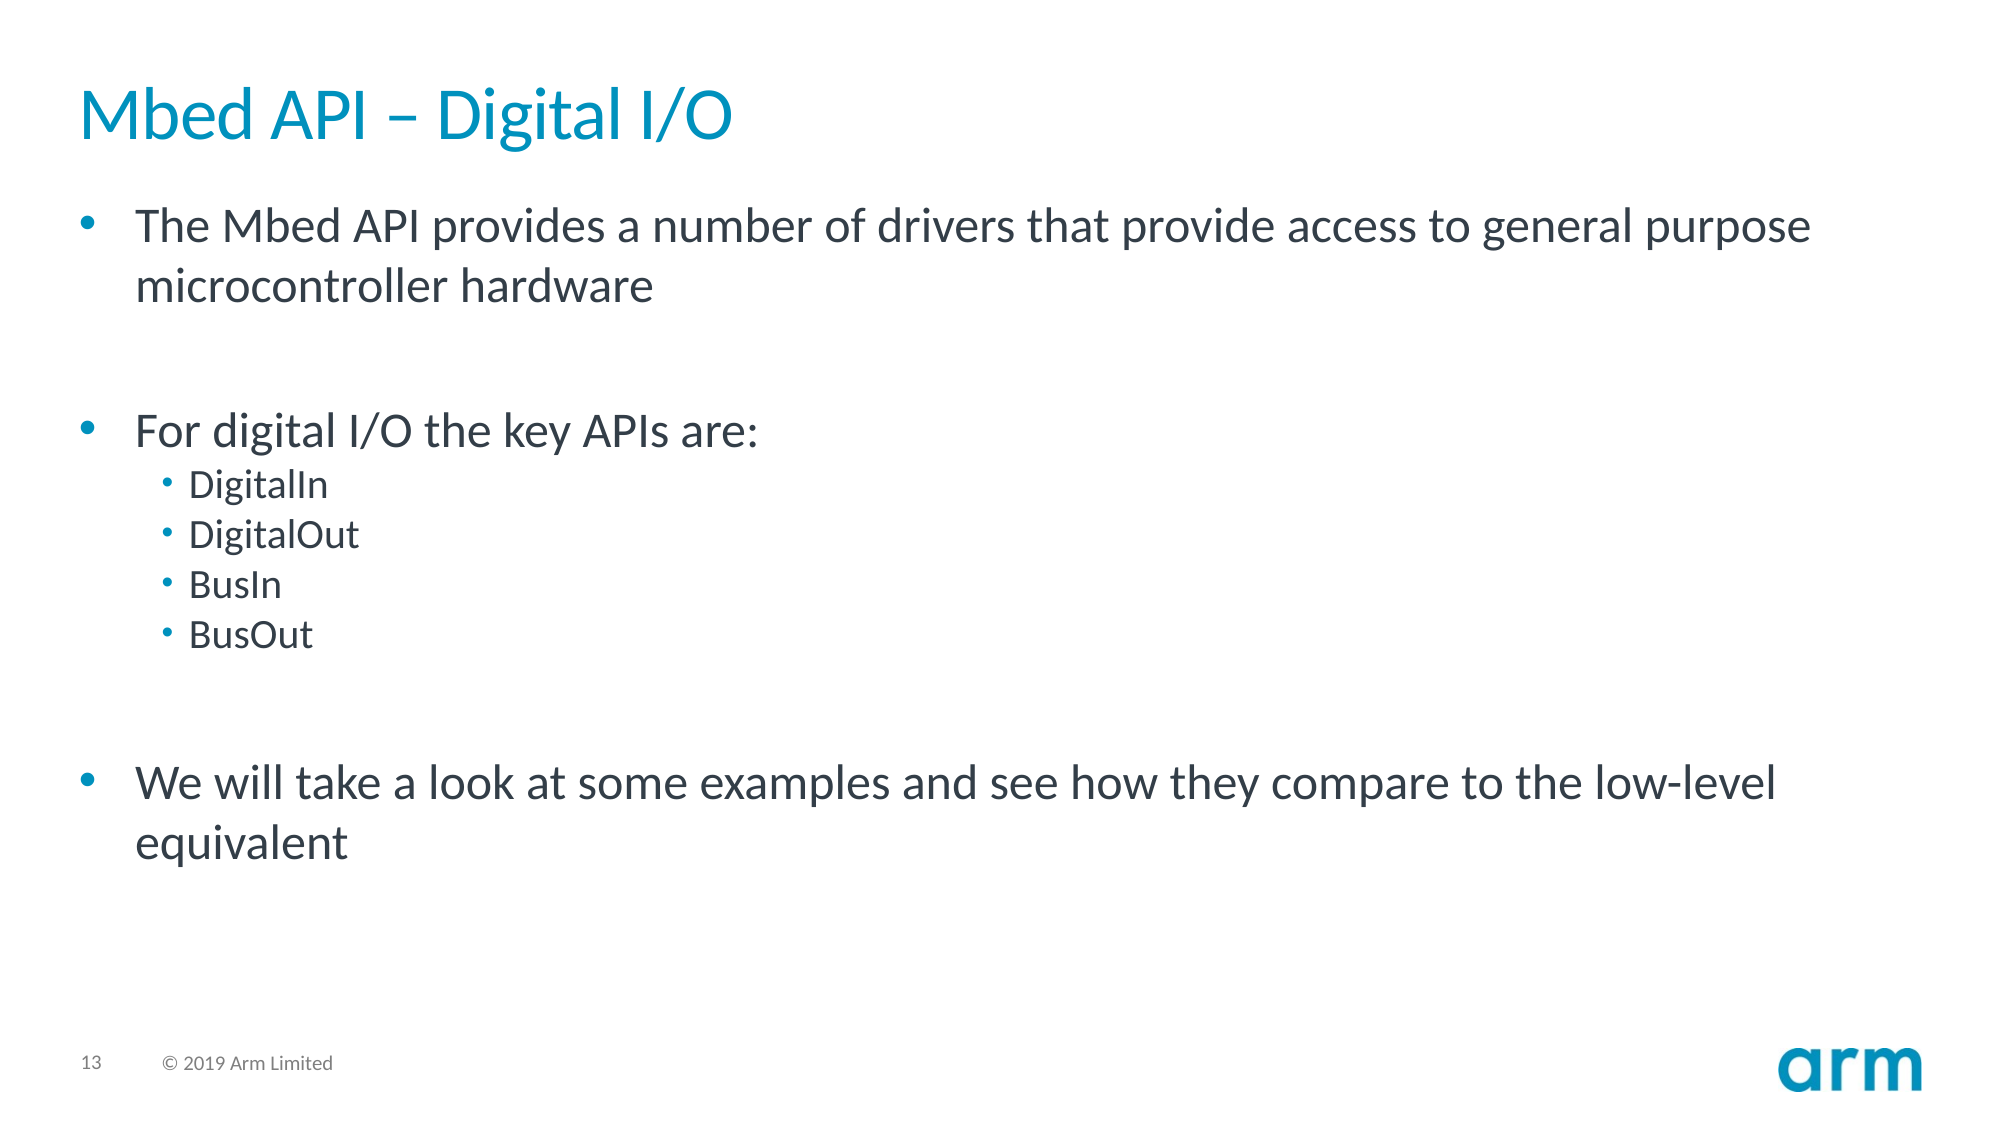

# Mbed API – Digital I/O
The Mbed API provides a number of drivers that provide access to general purpose microcontroller hardware

For digital I/O the key APIs are:
DigitalIn
DigitalOut
BusIn
BusOut

We will take a look at some examples and see how they compare to the low-level equivalent